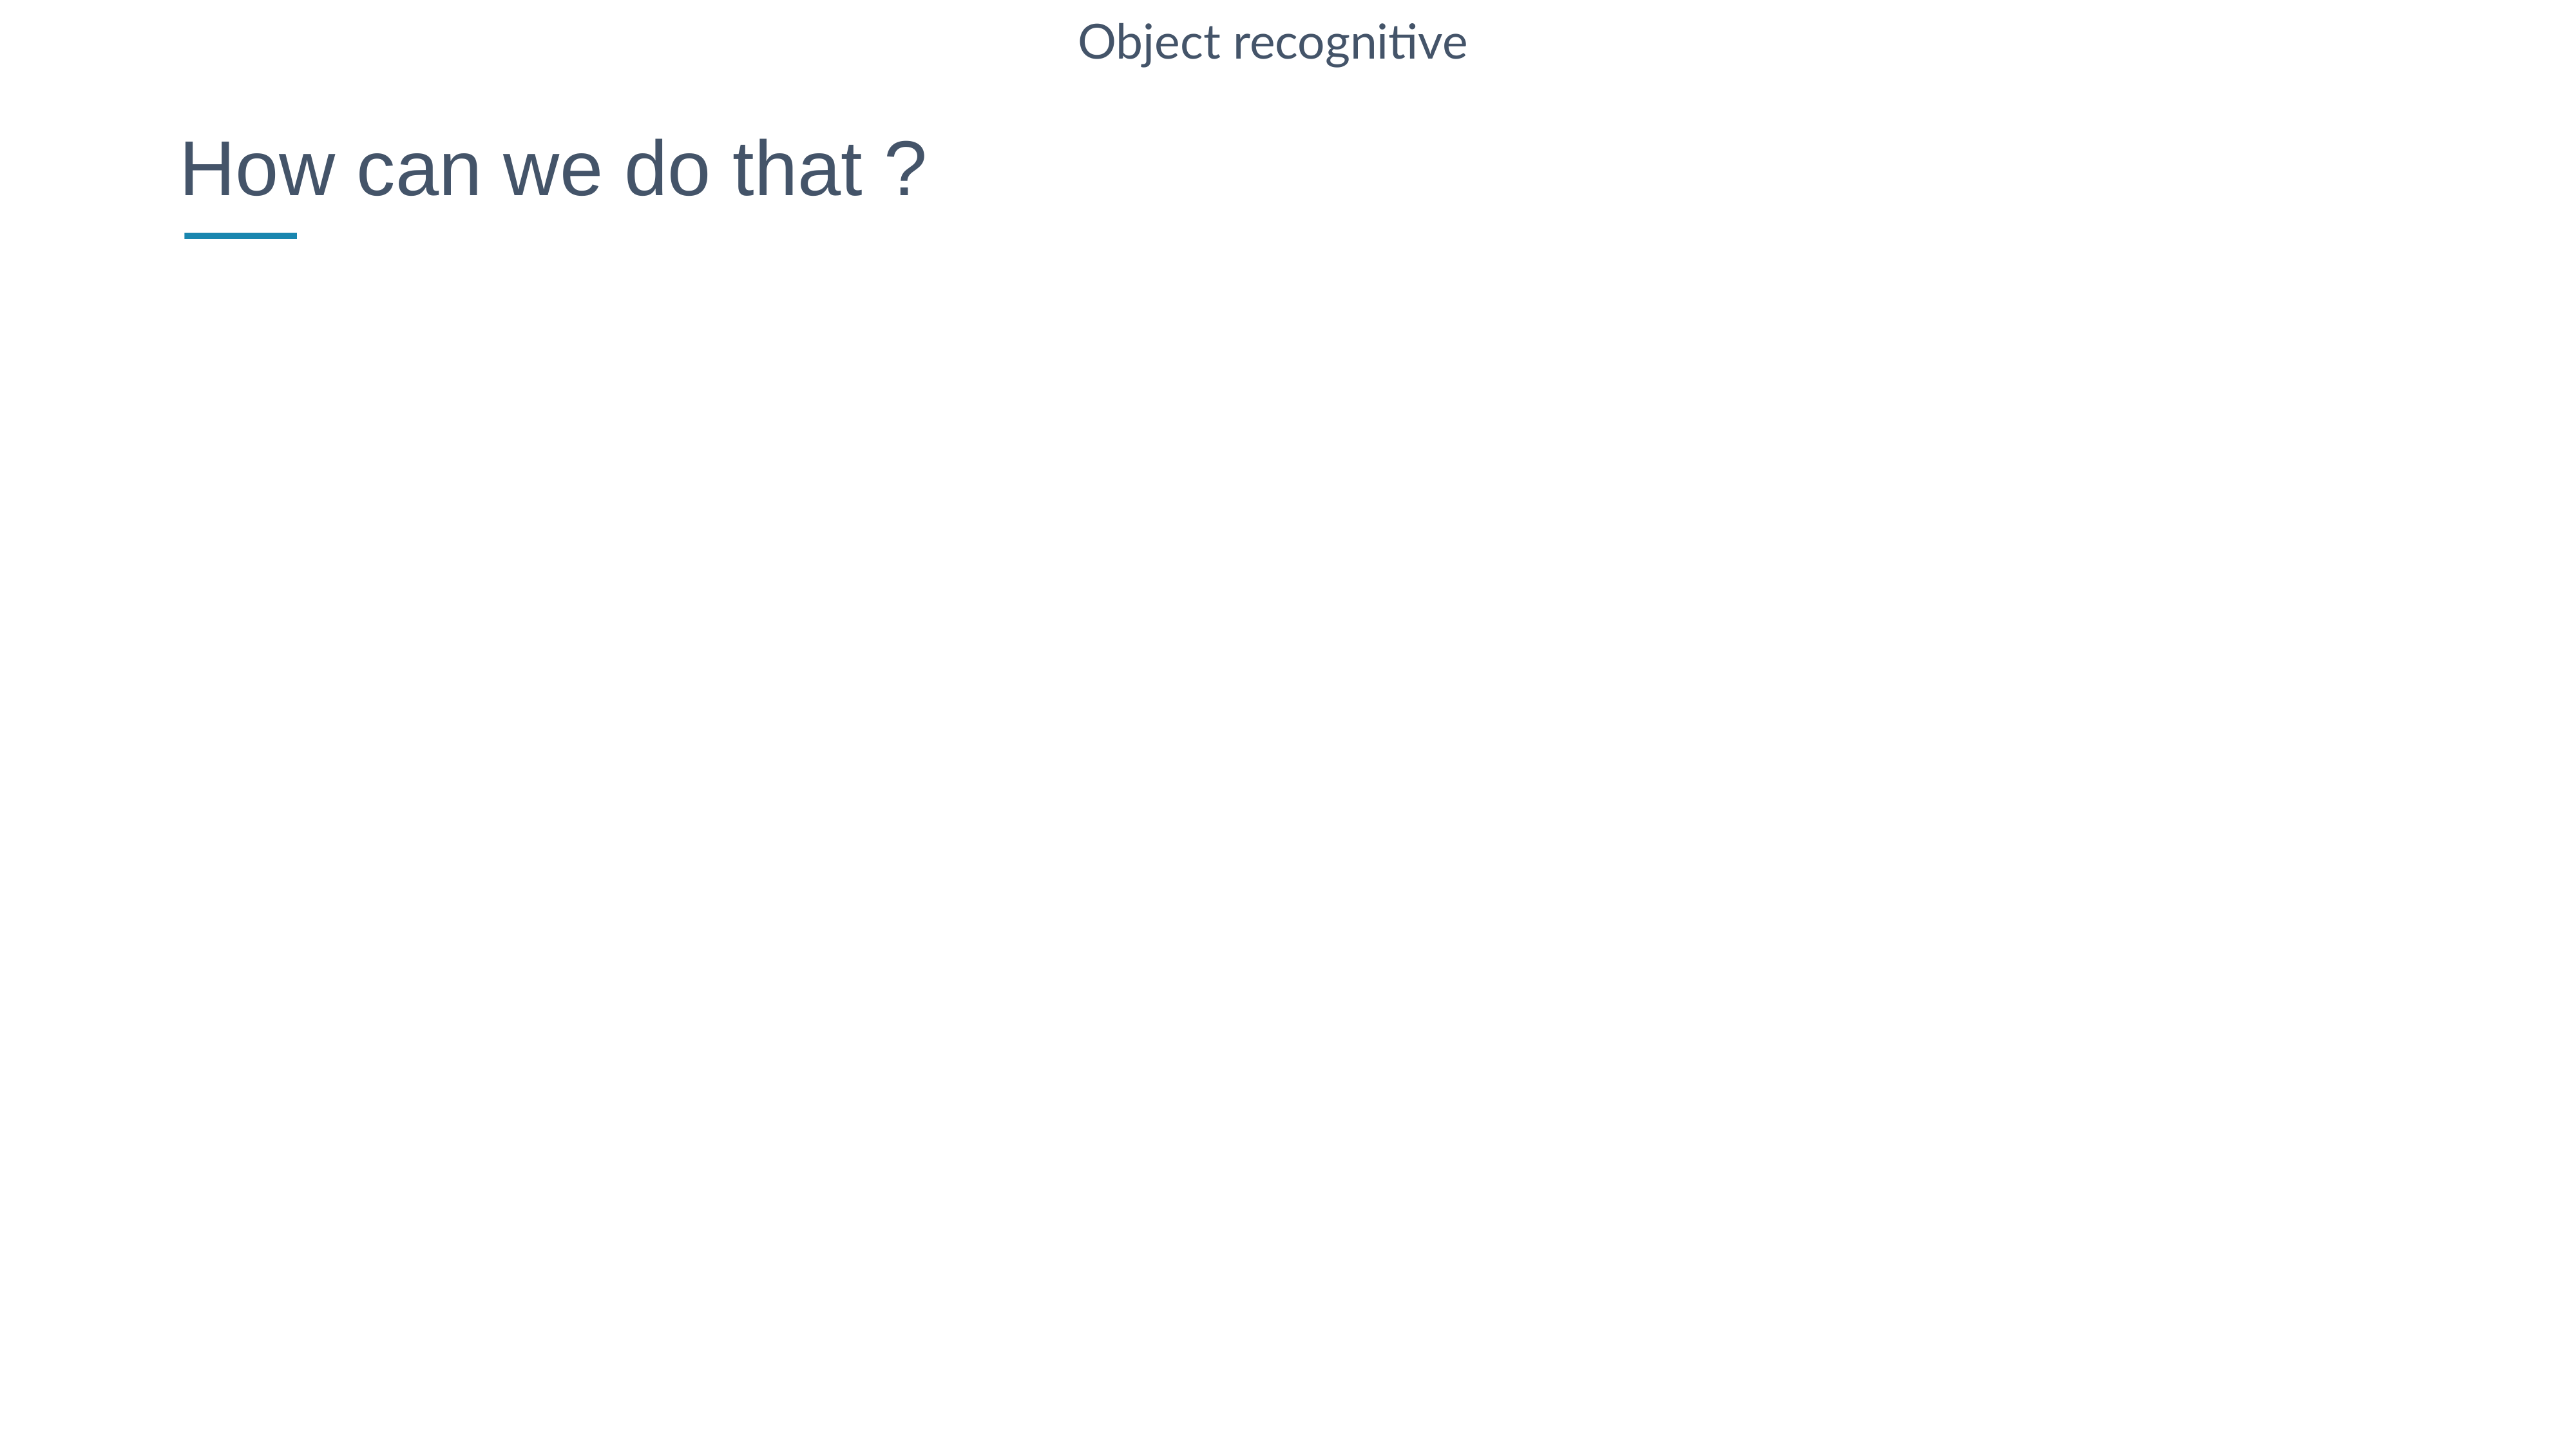

Object recognitive
How can we do that ?